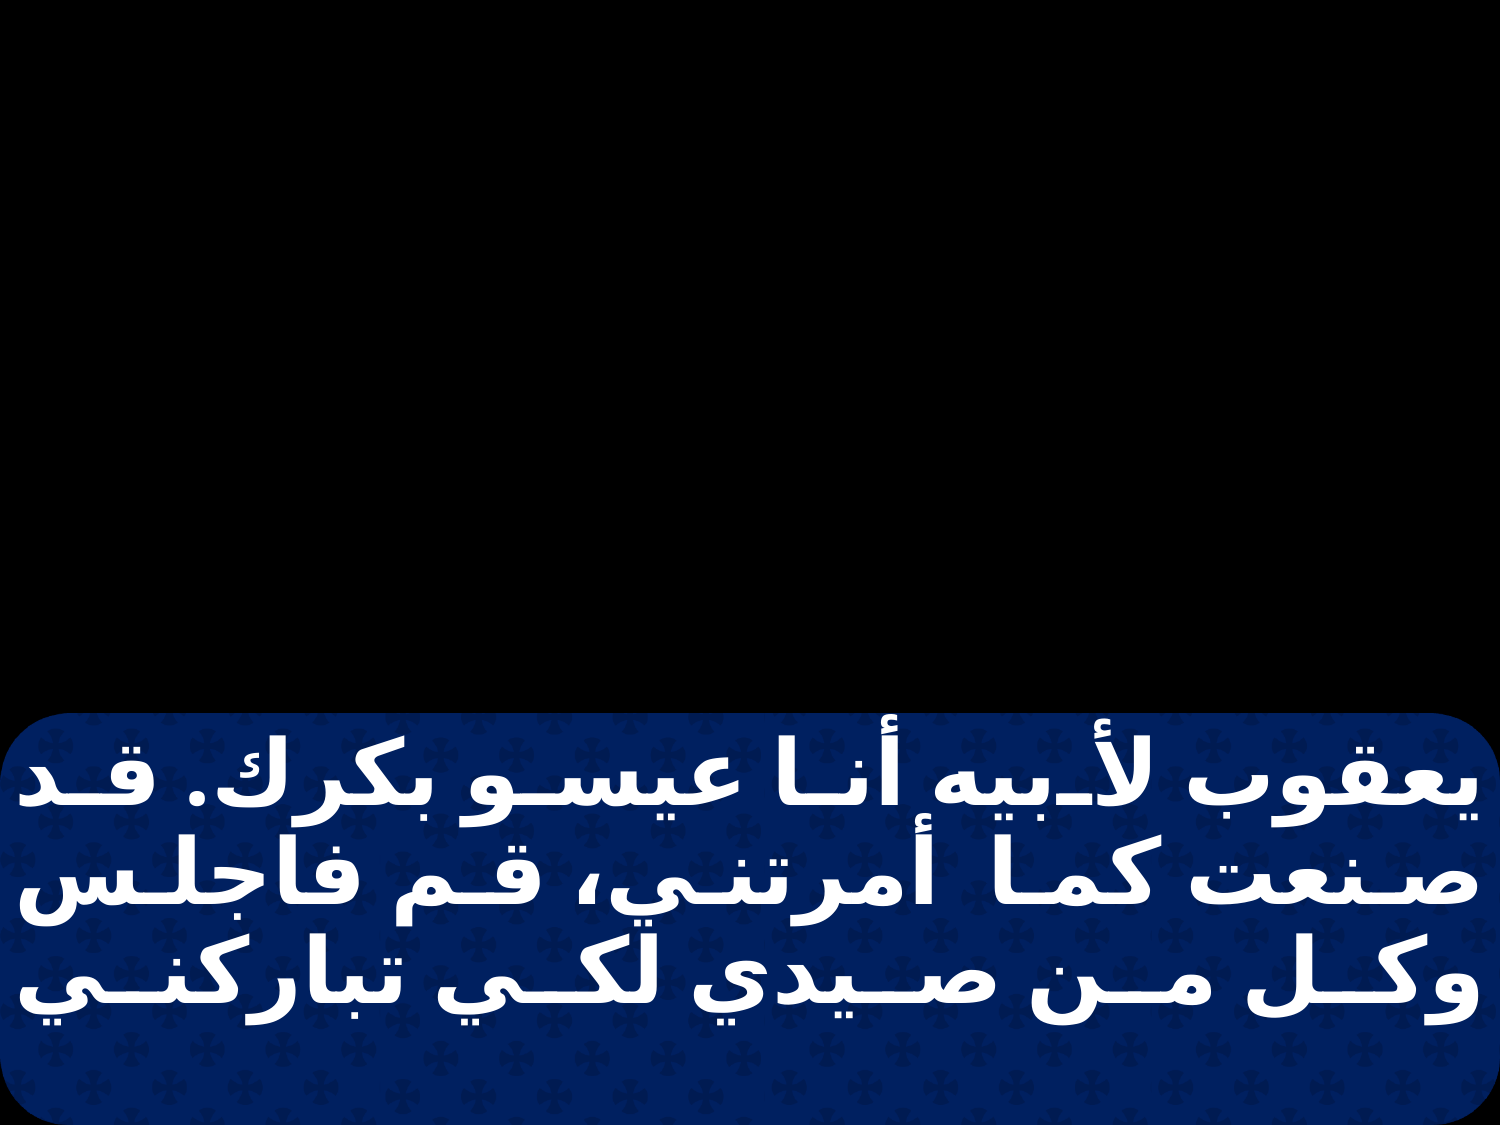

يعقوب لأبيه أنا عيسو بكرك. قد صنعت كما  أمرتني، قم فاجلس وكل من صيدي لكي تباركني